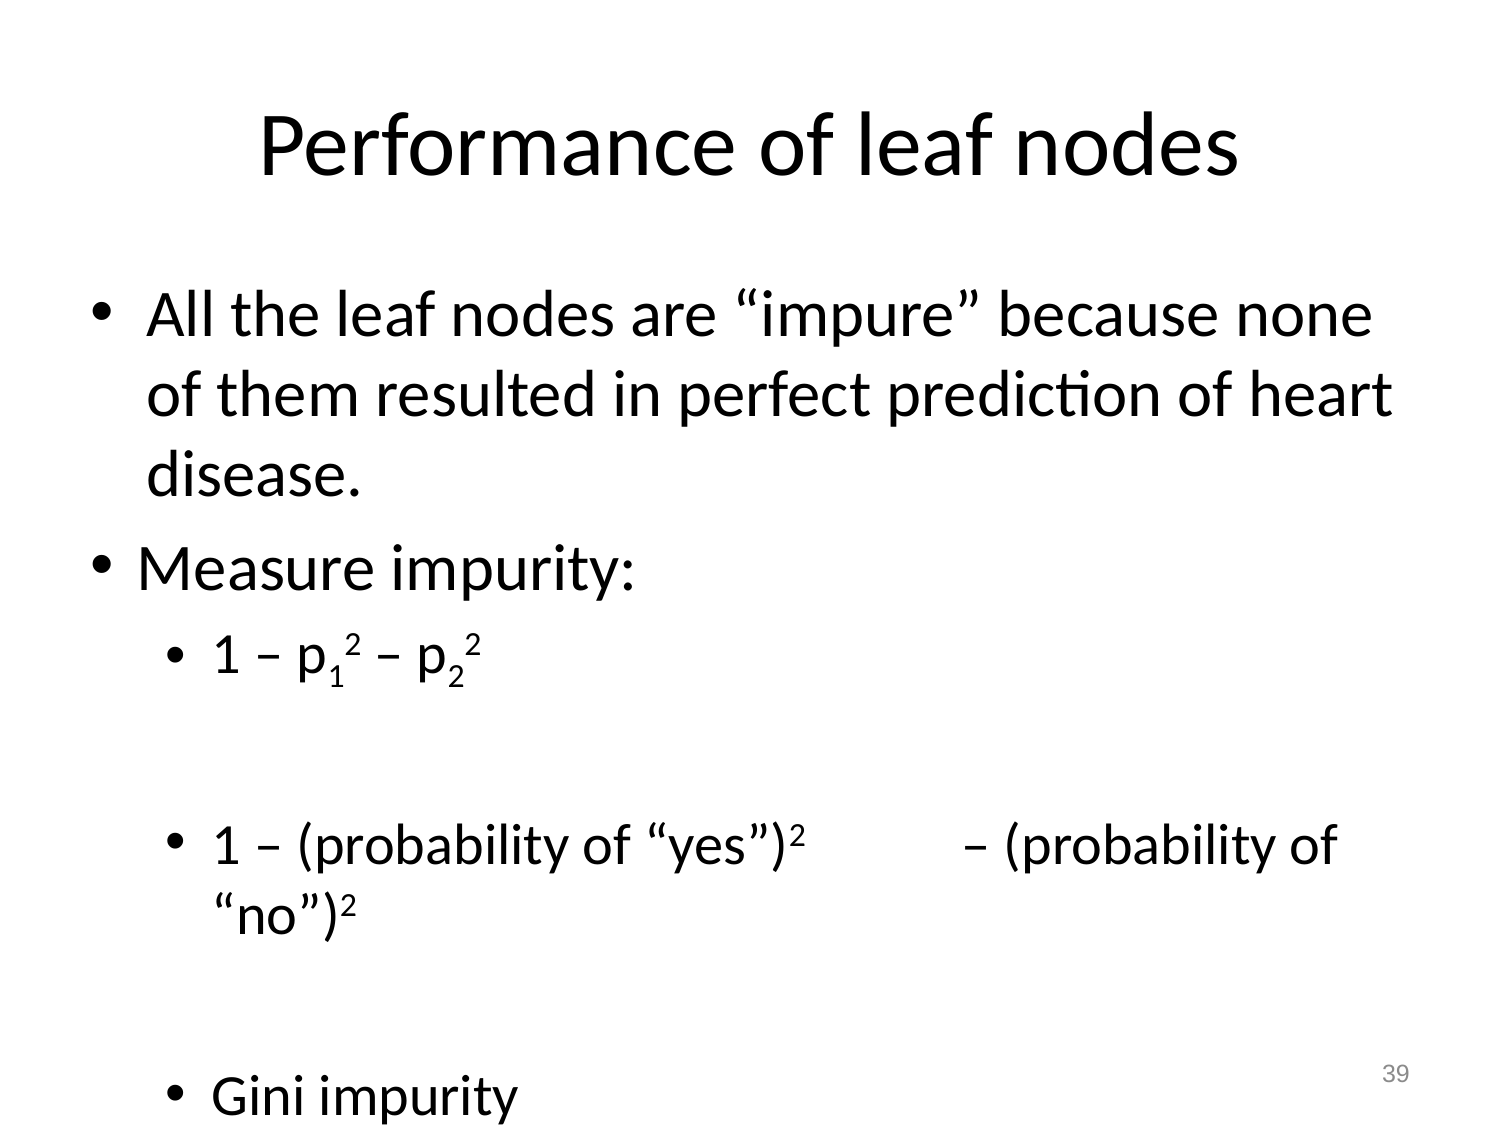

# Performance of leaf nodes
All the leaf nodes are “impure” because none of them resulted in perfect prediction of heart disease.
Measure impurity:
1 – p12 – p22

1 – (probability of “yes”)2 	– (probability of “no”)2

Gini impurity

39